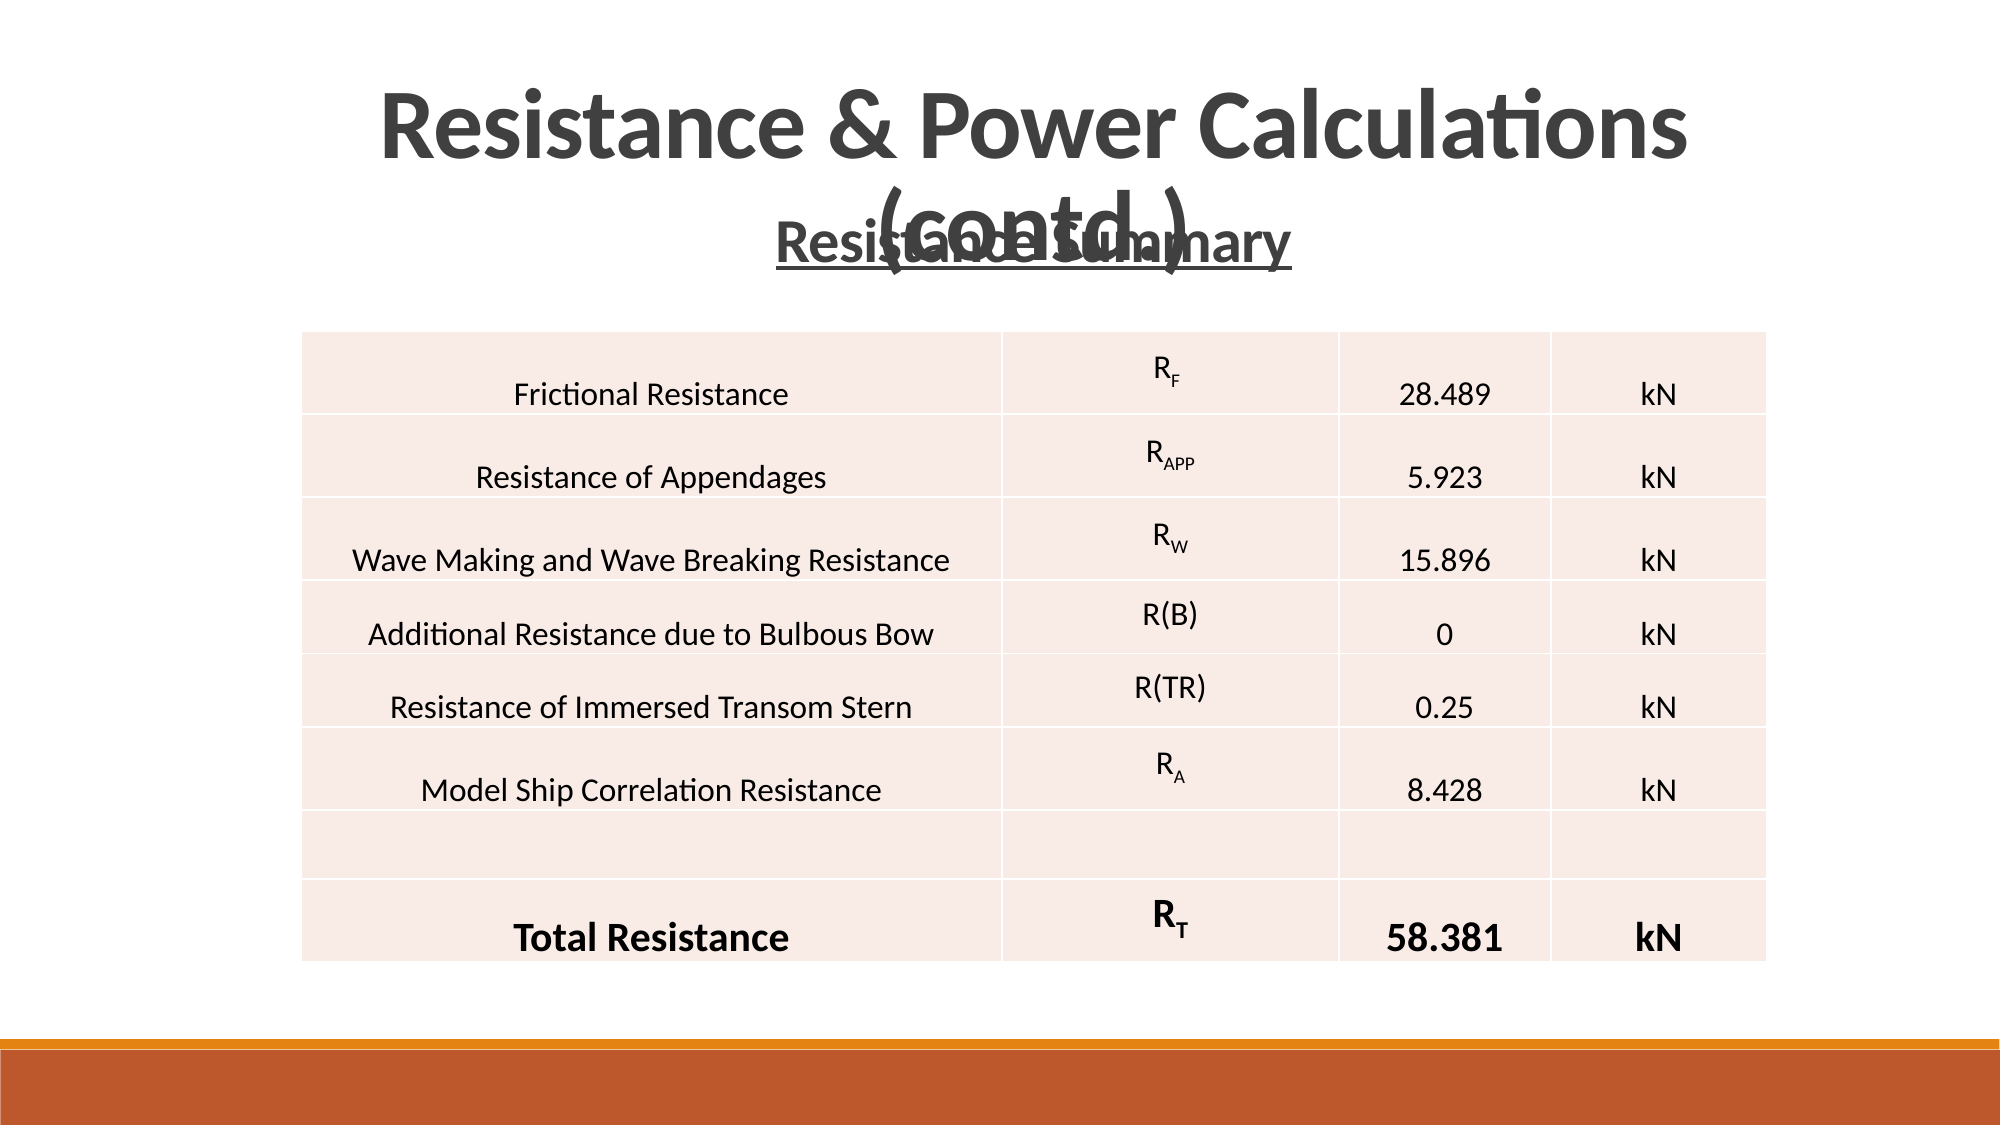

Resistance & Power Calculations (contd.)
Resistance Summary
| Frictional Resistance | RF | 28.489 | kN |
| --- | --- | --- | --- |
| Resistance of Appendages | RAPP | 5.923 | kN |
| Wave Making and Wave Breaking Resistance | RW | 15.896 | kN |
| Additional Resistance due to Bulbous Bow | R(B) | 0 | kN |
| Resistance of Immersed Transom Stern | R(TR) | 0.25 | kN |
| Model Ship Correlation Resistance | RA | 8.428 | kN |
|  |  |  |  |
| Total Resistance | RT | 58.381 | kN |